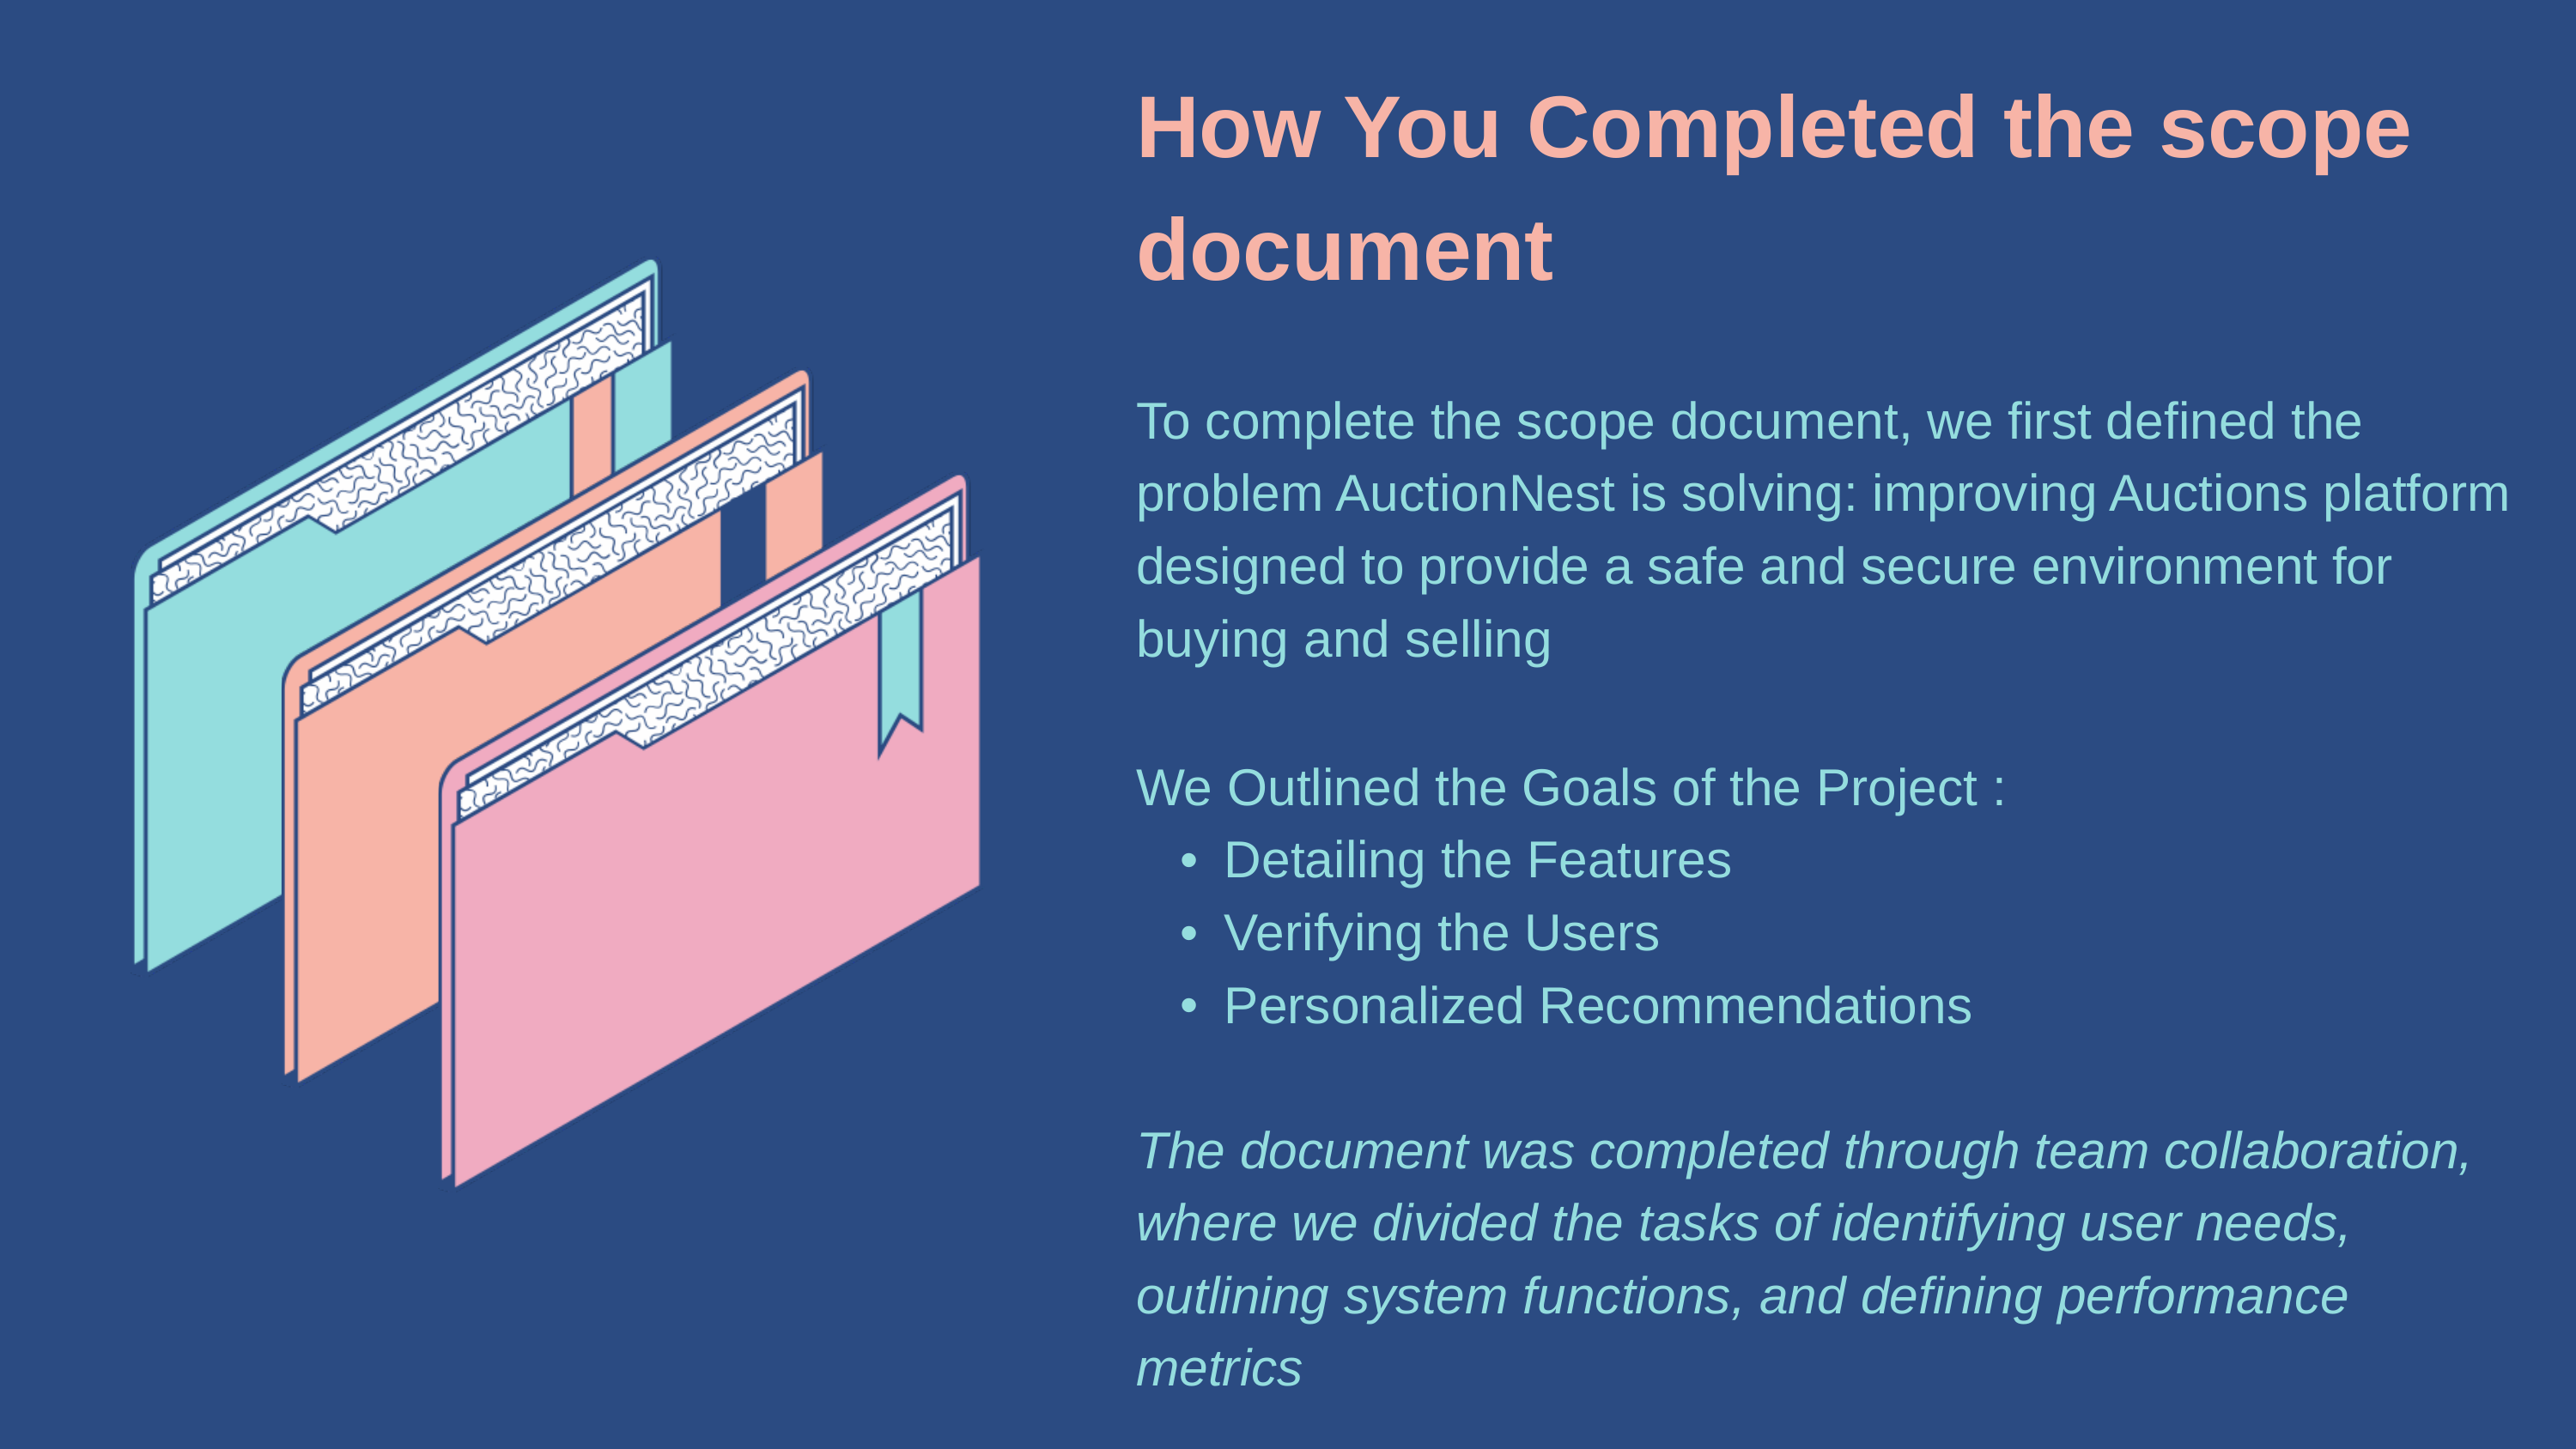

| How You Completed the scope document |
| --- |
| To complete the scope document, we first defined the problem AuctionNest is solving: improving Auctions platform designed to provide a safe and secure environment for buying and selling |
| We Outlined the Goals of the Project : Detailing the Features Verifying the Users Personalized Recommendations The document was completed through team collaboration, where we divided the tasks of identifying user needs, outlining system functions, and defining performance metrics |